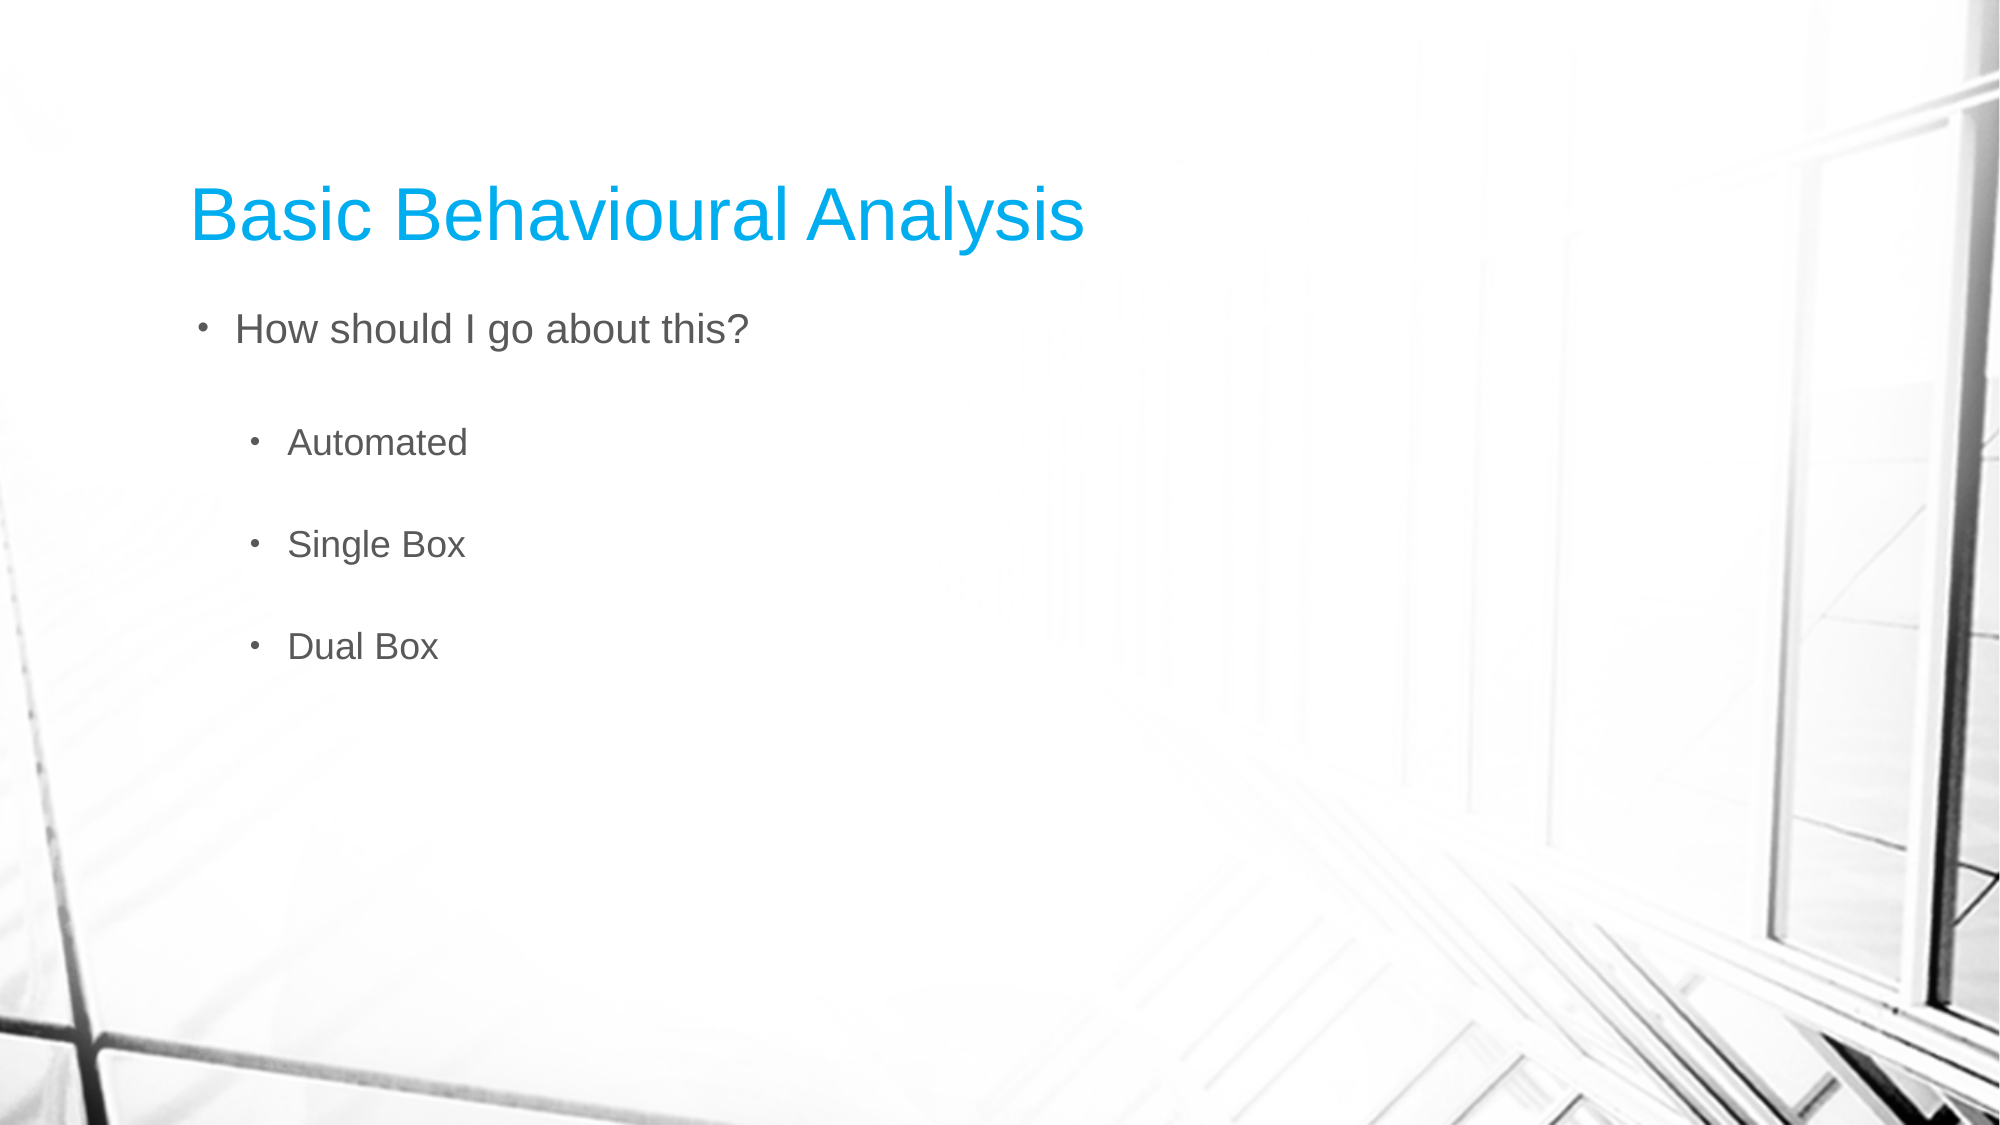

# Basic Behavioural Analysis
How should I go about this?
Automated
Single Box
Dual Box